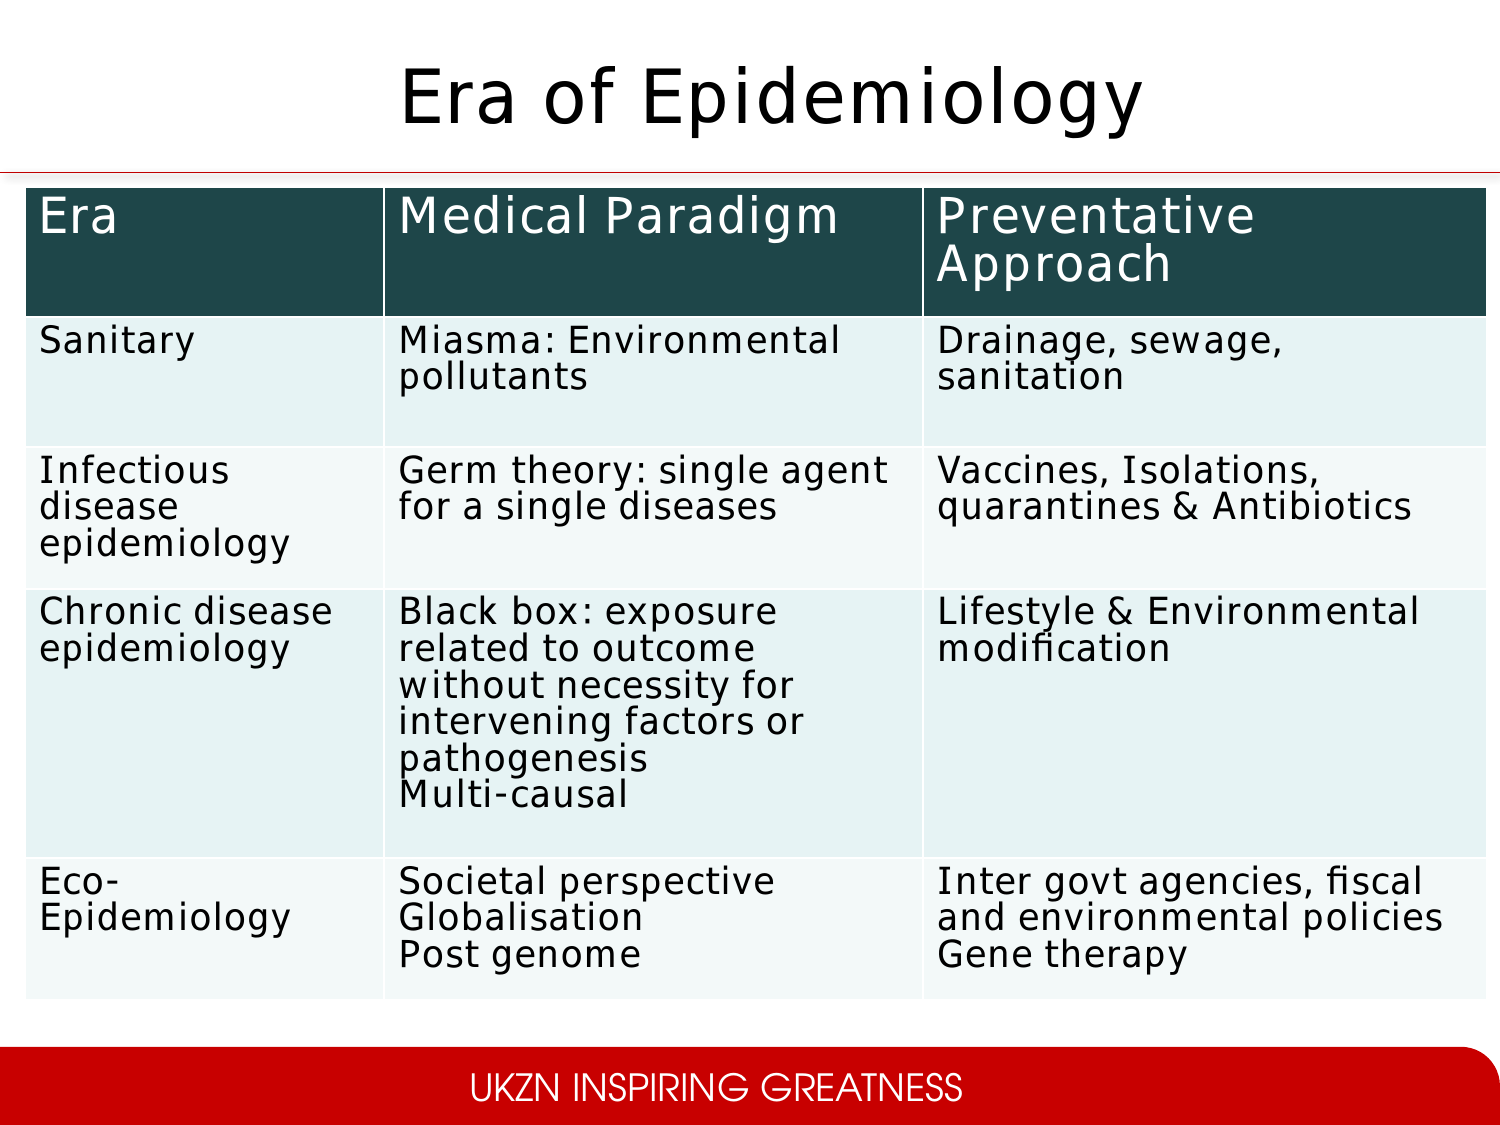

# Era of Epidemiology
| Era | Medical Paradigm | Preventative Approach |
| --- | --- | --- |
| Sanitary | Miasma: Environmental pollutants | Drainage, sewage, sanitation |
| Infectious disease epidemiology | Germ theory: single agent for a single diseases | Vaccines, Isolations, quarantines & Antibiotics |
| Chronic disease epidemiology | Black box: exposure related to outcome without necessity for intervening factors or pathogenesis Multi-causal | Lifestyle & Environmental modification |
| Eco-Epidemiology | Societal perspective Globalisation Post genome | Inter govt agencies, fiscal and environmental policies Gene therapy |